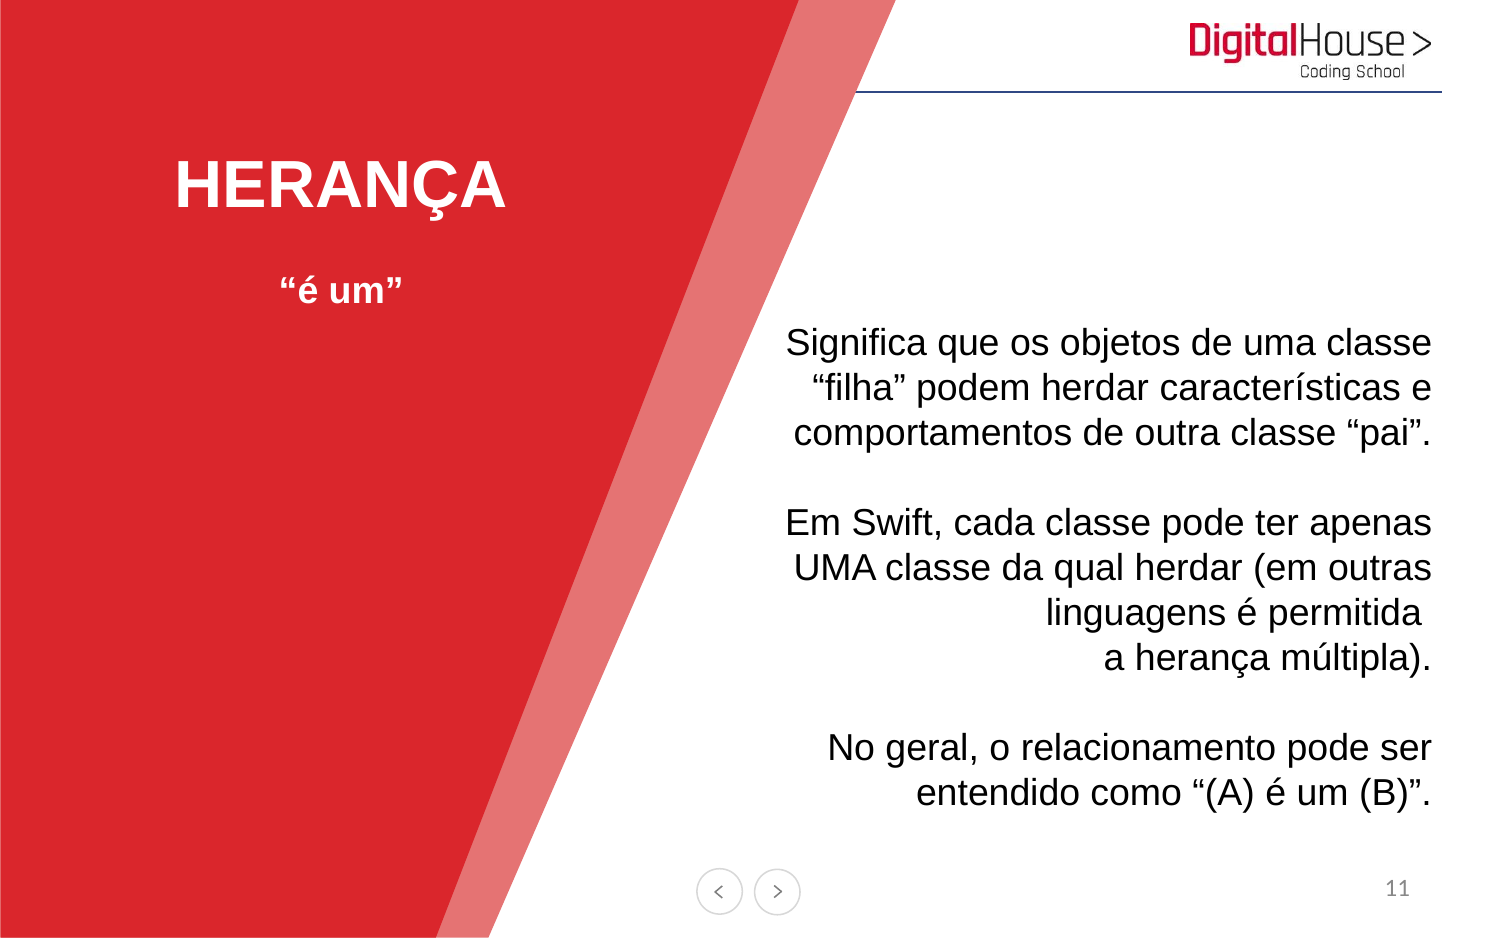

HERANÇA

“é um”
Significa que os objetos de uma classe “filha” podem herdar características e comportamentos de outra classe “pai”.

Em Swift, cada classe pode ter apenas UMA classe da qual herdar (em outras linguagens é permitida
a herança múltipla).

No geral, o relacionamento pode ser entendido como “(A) é um (B)”.
11